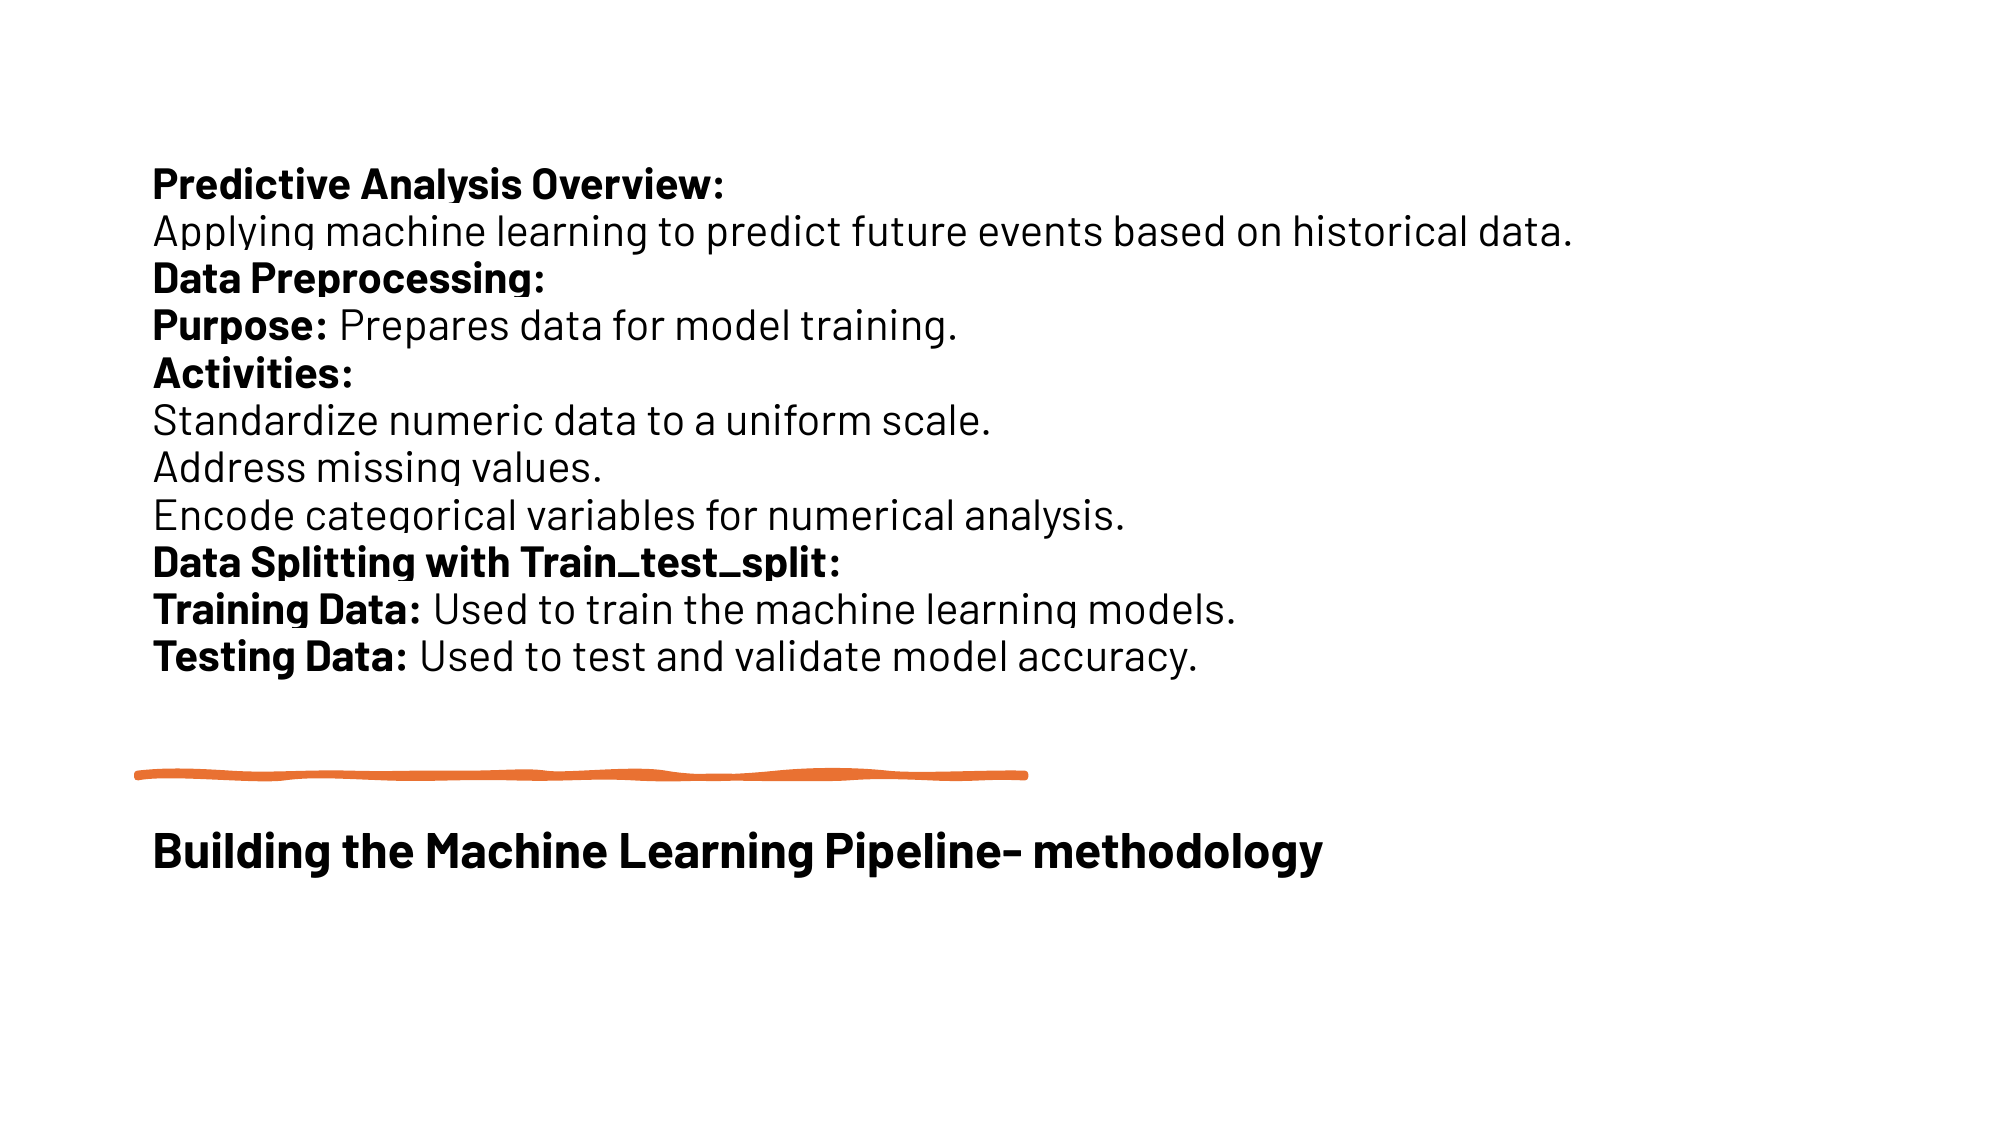

# Predictive Analysis Overview: Applying machine learning to predict future events based on historical data. Data Preprocessing: Purpose: Prepares data for model training. Activities: Standardize numeric data to a uniform scale. Address missing values. Encode categorical variables for numerical analysis. Data Splitting with Train_test_split: Training Data: Used to train the machine learning models. Testing Data: Used to test and validate model accuracy.

Building the Machine Learning Pipeline- methodology